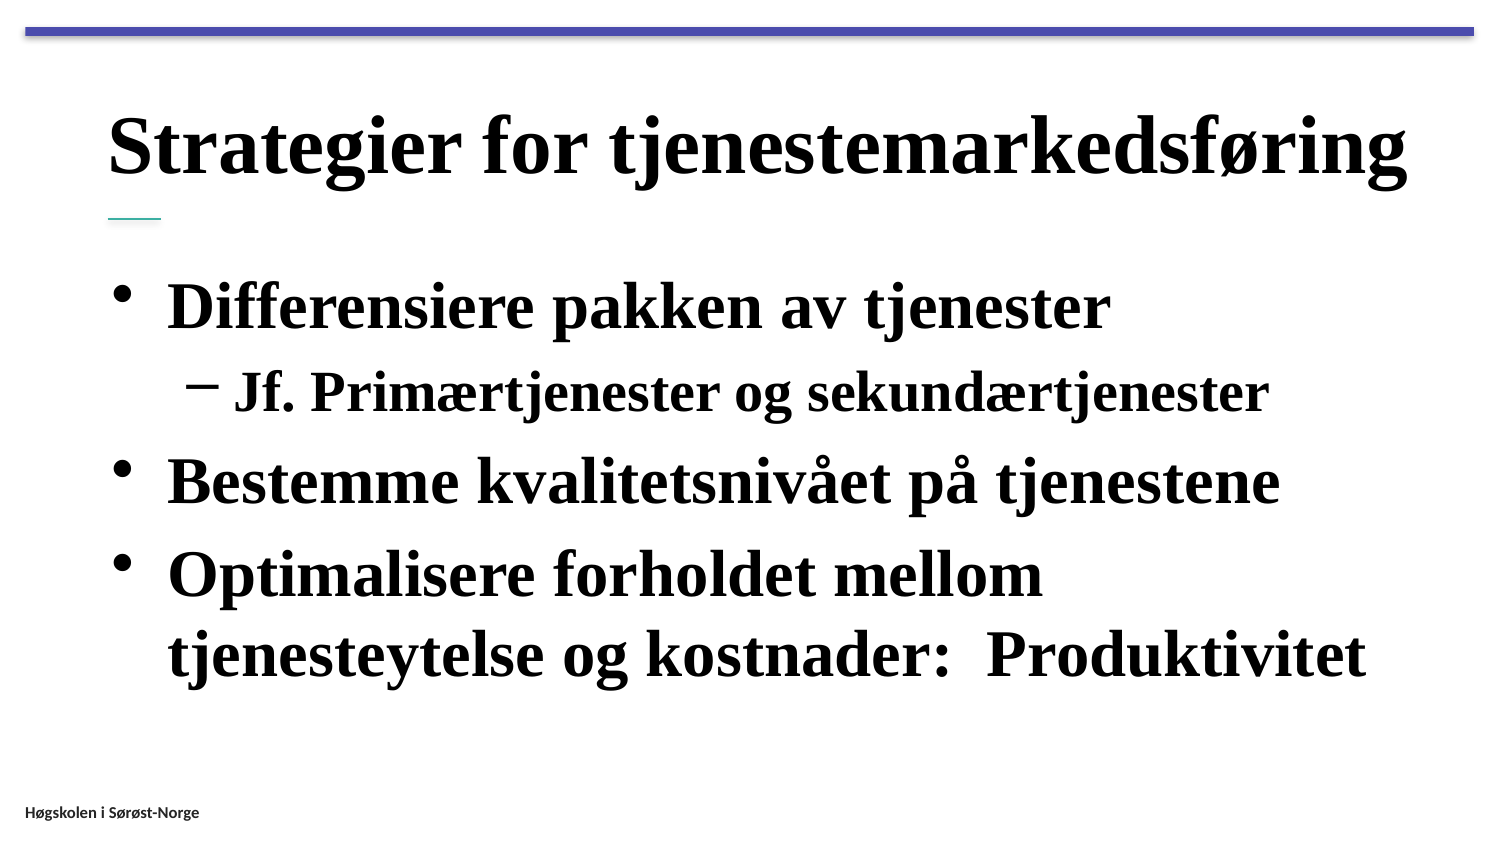

# Strategier for tjenestemarkedsføring
Differensiere pakken av tjenester
Jf. Primærtjenester og sekundærtjenester
Bestemme kvalitetsnivået på tjenestene
Optimalisere forholdet mellom tjenesteytelse og kostnader:  Produktivitet